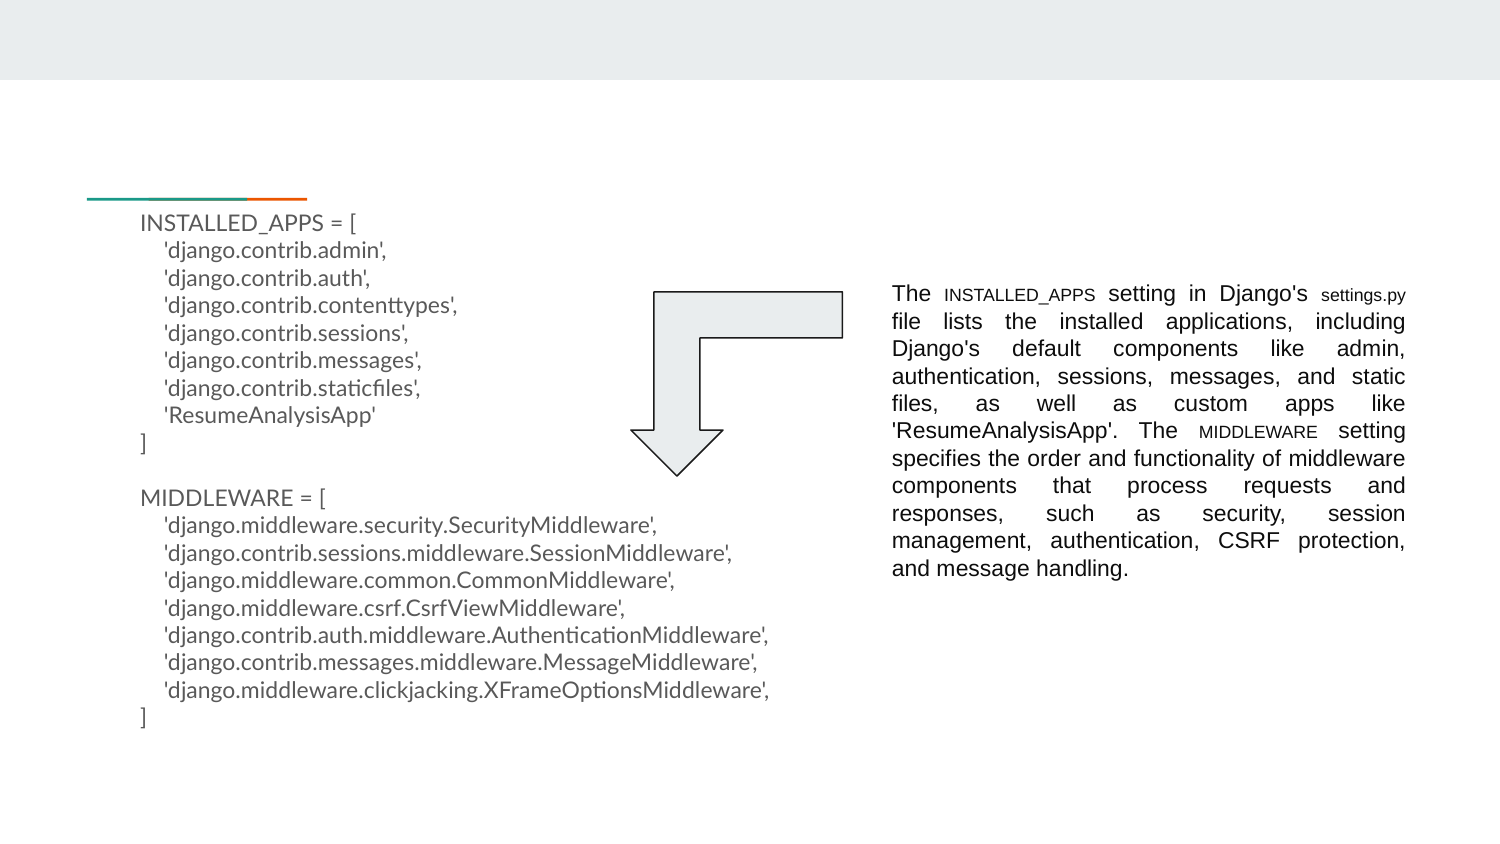

INSTALLED_APPS = [
    'django.contrib.admin',
    'django.contrib.auth',
    'django.contrib.contenttypes',
    'django.contrib.sessions',
    'django.contrib.messages',
    'django.contrib.staticfiles',
    'ResumeAnalysisApp'
]

MIDDLEWARE = [
    'django.middleware.security.SecurityMiddleware',
    'django.contrib.sessions.middleware.SessionMiddleware',
    'django.middleware.common.CommonMiddleware',
    'django.middleware.csrf.CsrfViewMiddleware',
    'django.contrib.auth.middleware.AuthenticationMiddleware',
    'django.contrib.messages.middleware.MessageMiddleware',
    'django.middleware.clickjacking.XFrameOptionsMiddleware',
]

The INSTALLED_APPS setting in Django's settings.py file lists the installed applications, including Django's default components like admin, authentication, sessions, messages, and static files, as well as custom apps like 'ResumeAnalysisApp'. The MIDDLEWARE setting specifies the order and functionality of middleware components that process requests and responses, such as security, session management, authentication, CSRF protection, and message handling.